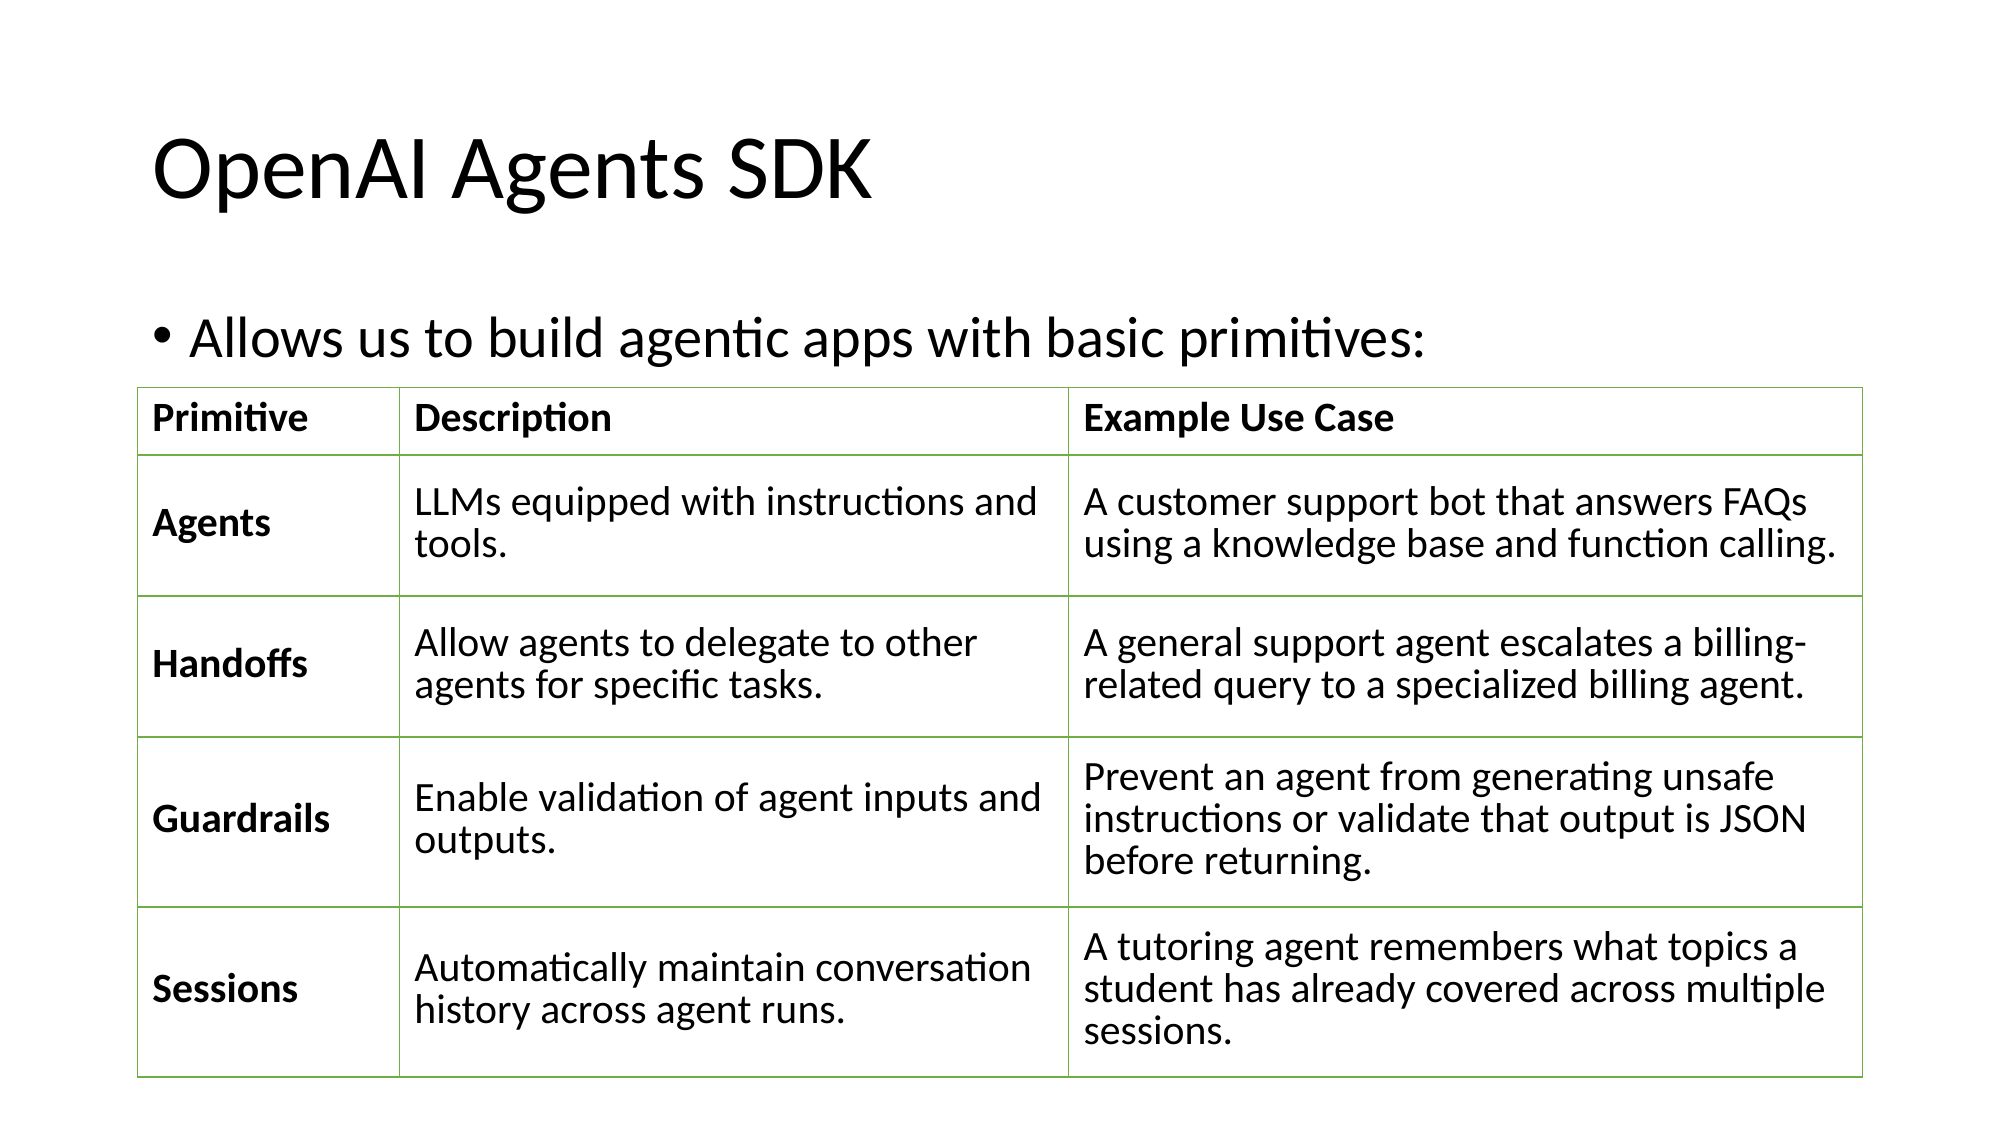

# OpenAI Agents SDK
Allows us to build agentic apps with basic primitives:

| Primitive | Description | Example Use Case |
| --- | --- | --- |
| Agents | LLMs equipped with instructions and tools. | A customer support bot that answers FAQs using a knowledge base and function calling. |
| Handoffs | Allow agents to delegate to other agents for specific tasks. | A general support agent escalates a billing-related query to a specialized billing agent. |
| Guardrails | Enable validation of agent inputs and outputs. | Prevent an agent from generating unsafe instructions or validate that output is JSON before returning. |
| Sessions | Automatically maintain conversation history across agent runs. | A tutoring agent remembers what topics a student has already covered across multiple sessions. |